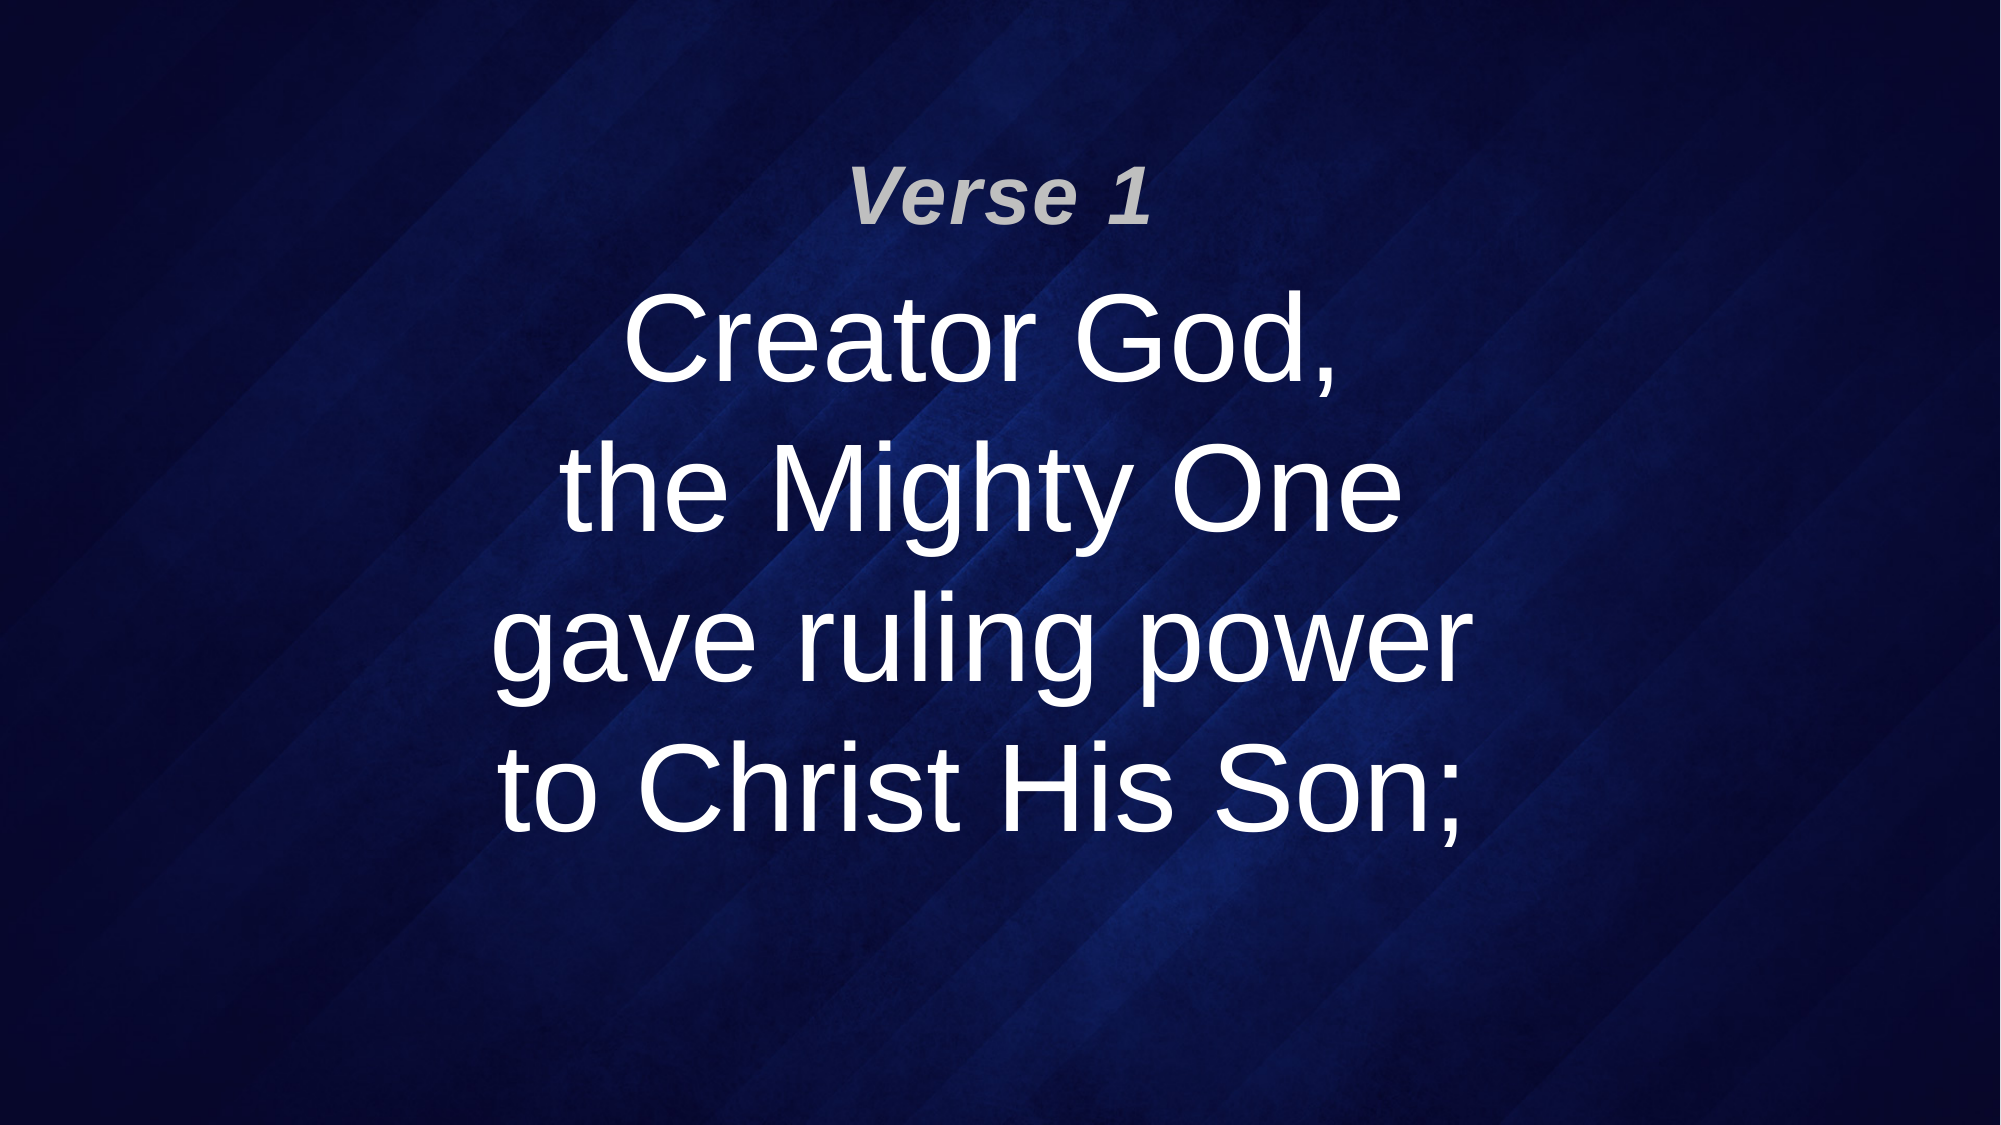

Verse 1
# Creator God, the Mighty One gave ruling power to Christ His Son;